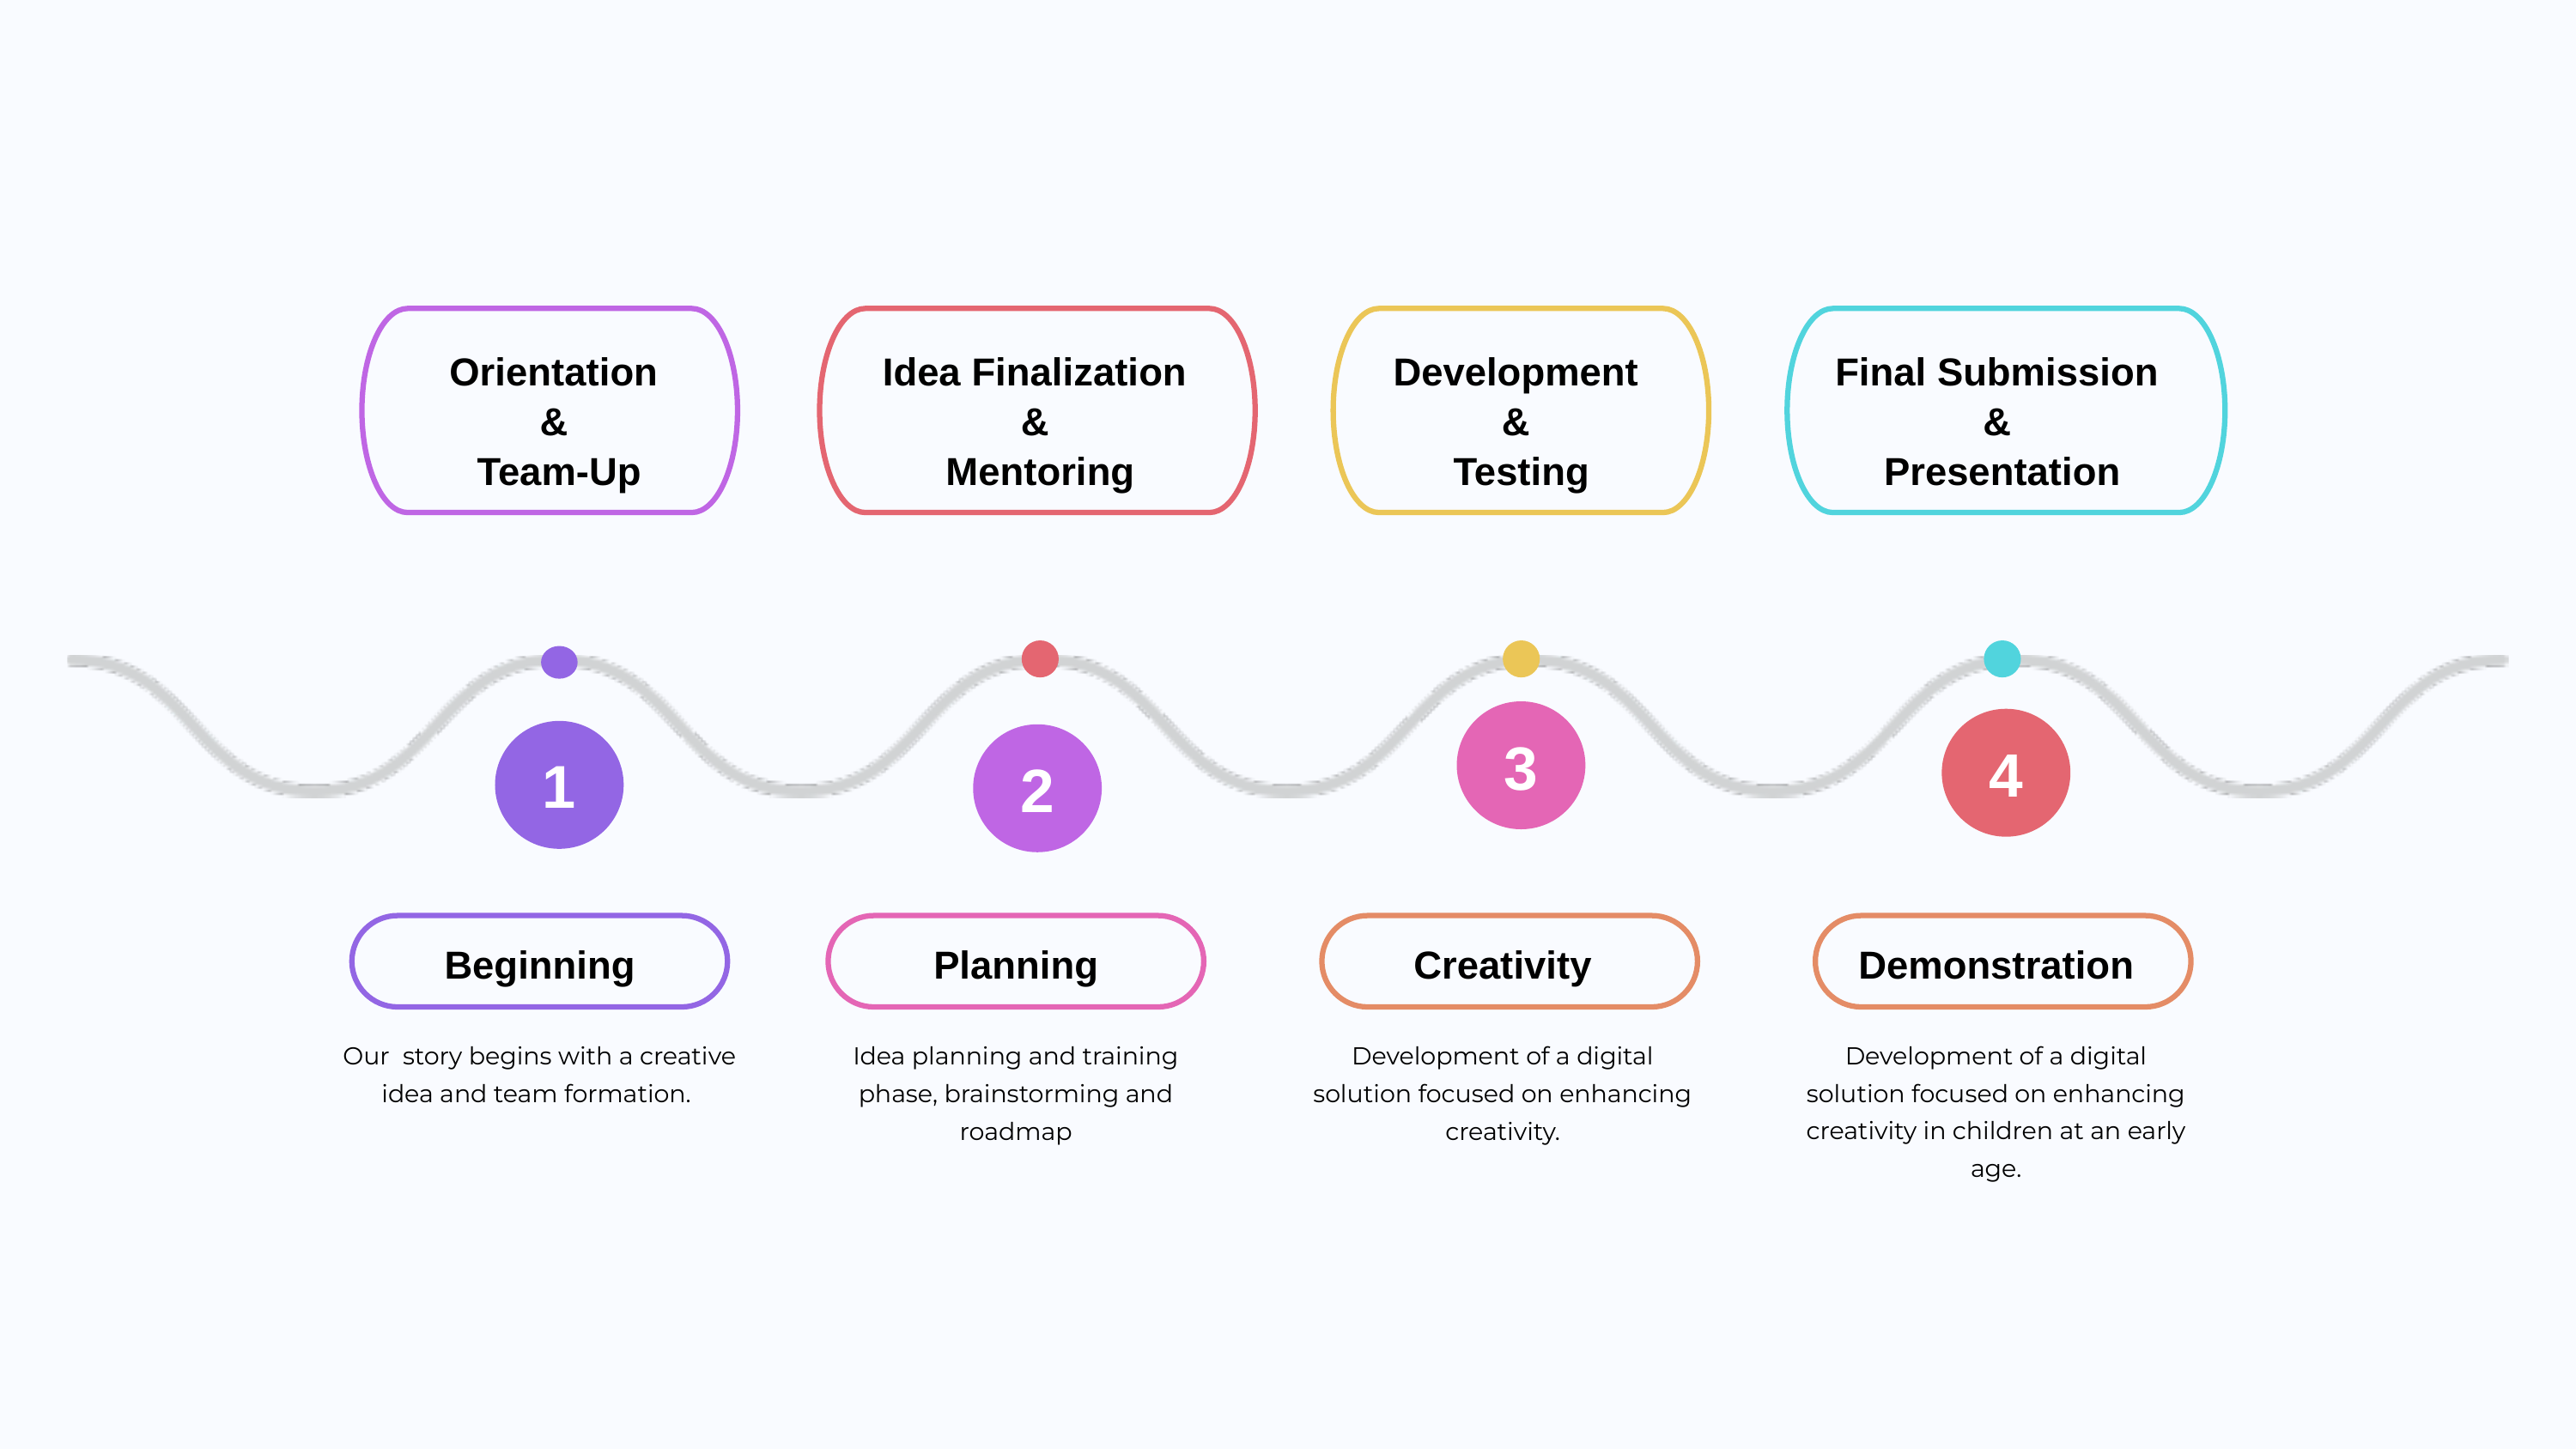

Orientation
&
Team-Up
Idea Finalization
&
Mentoring
Development
&
Testing
Final Submission
&
Presentation

3

4
1
2

Beginning
Planning
Creativity
Demonstration
Our  story begins with a creative idea and team formation.
Idea planning and training phase, brainstorming and roadmap
Development of a digital solution focused on enhancing creativity.
Development of a digital solution focused on enhancing creativity in children at an early age.